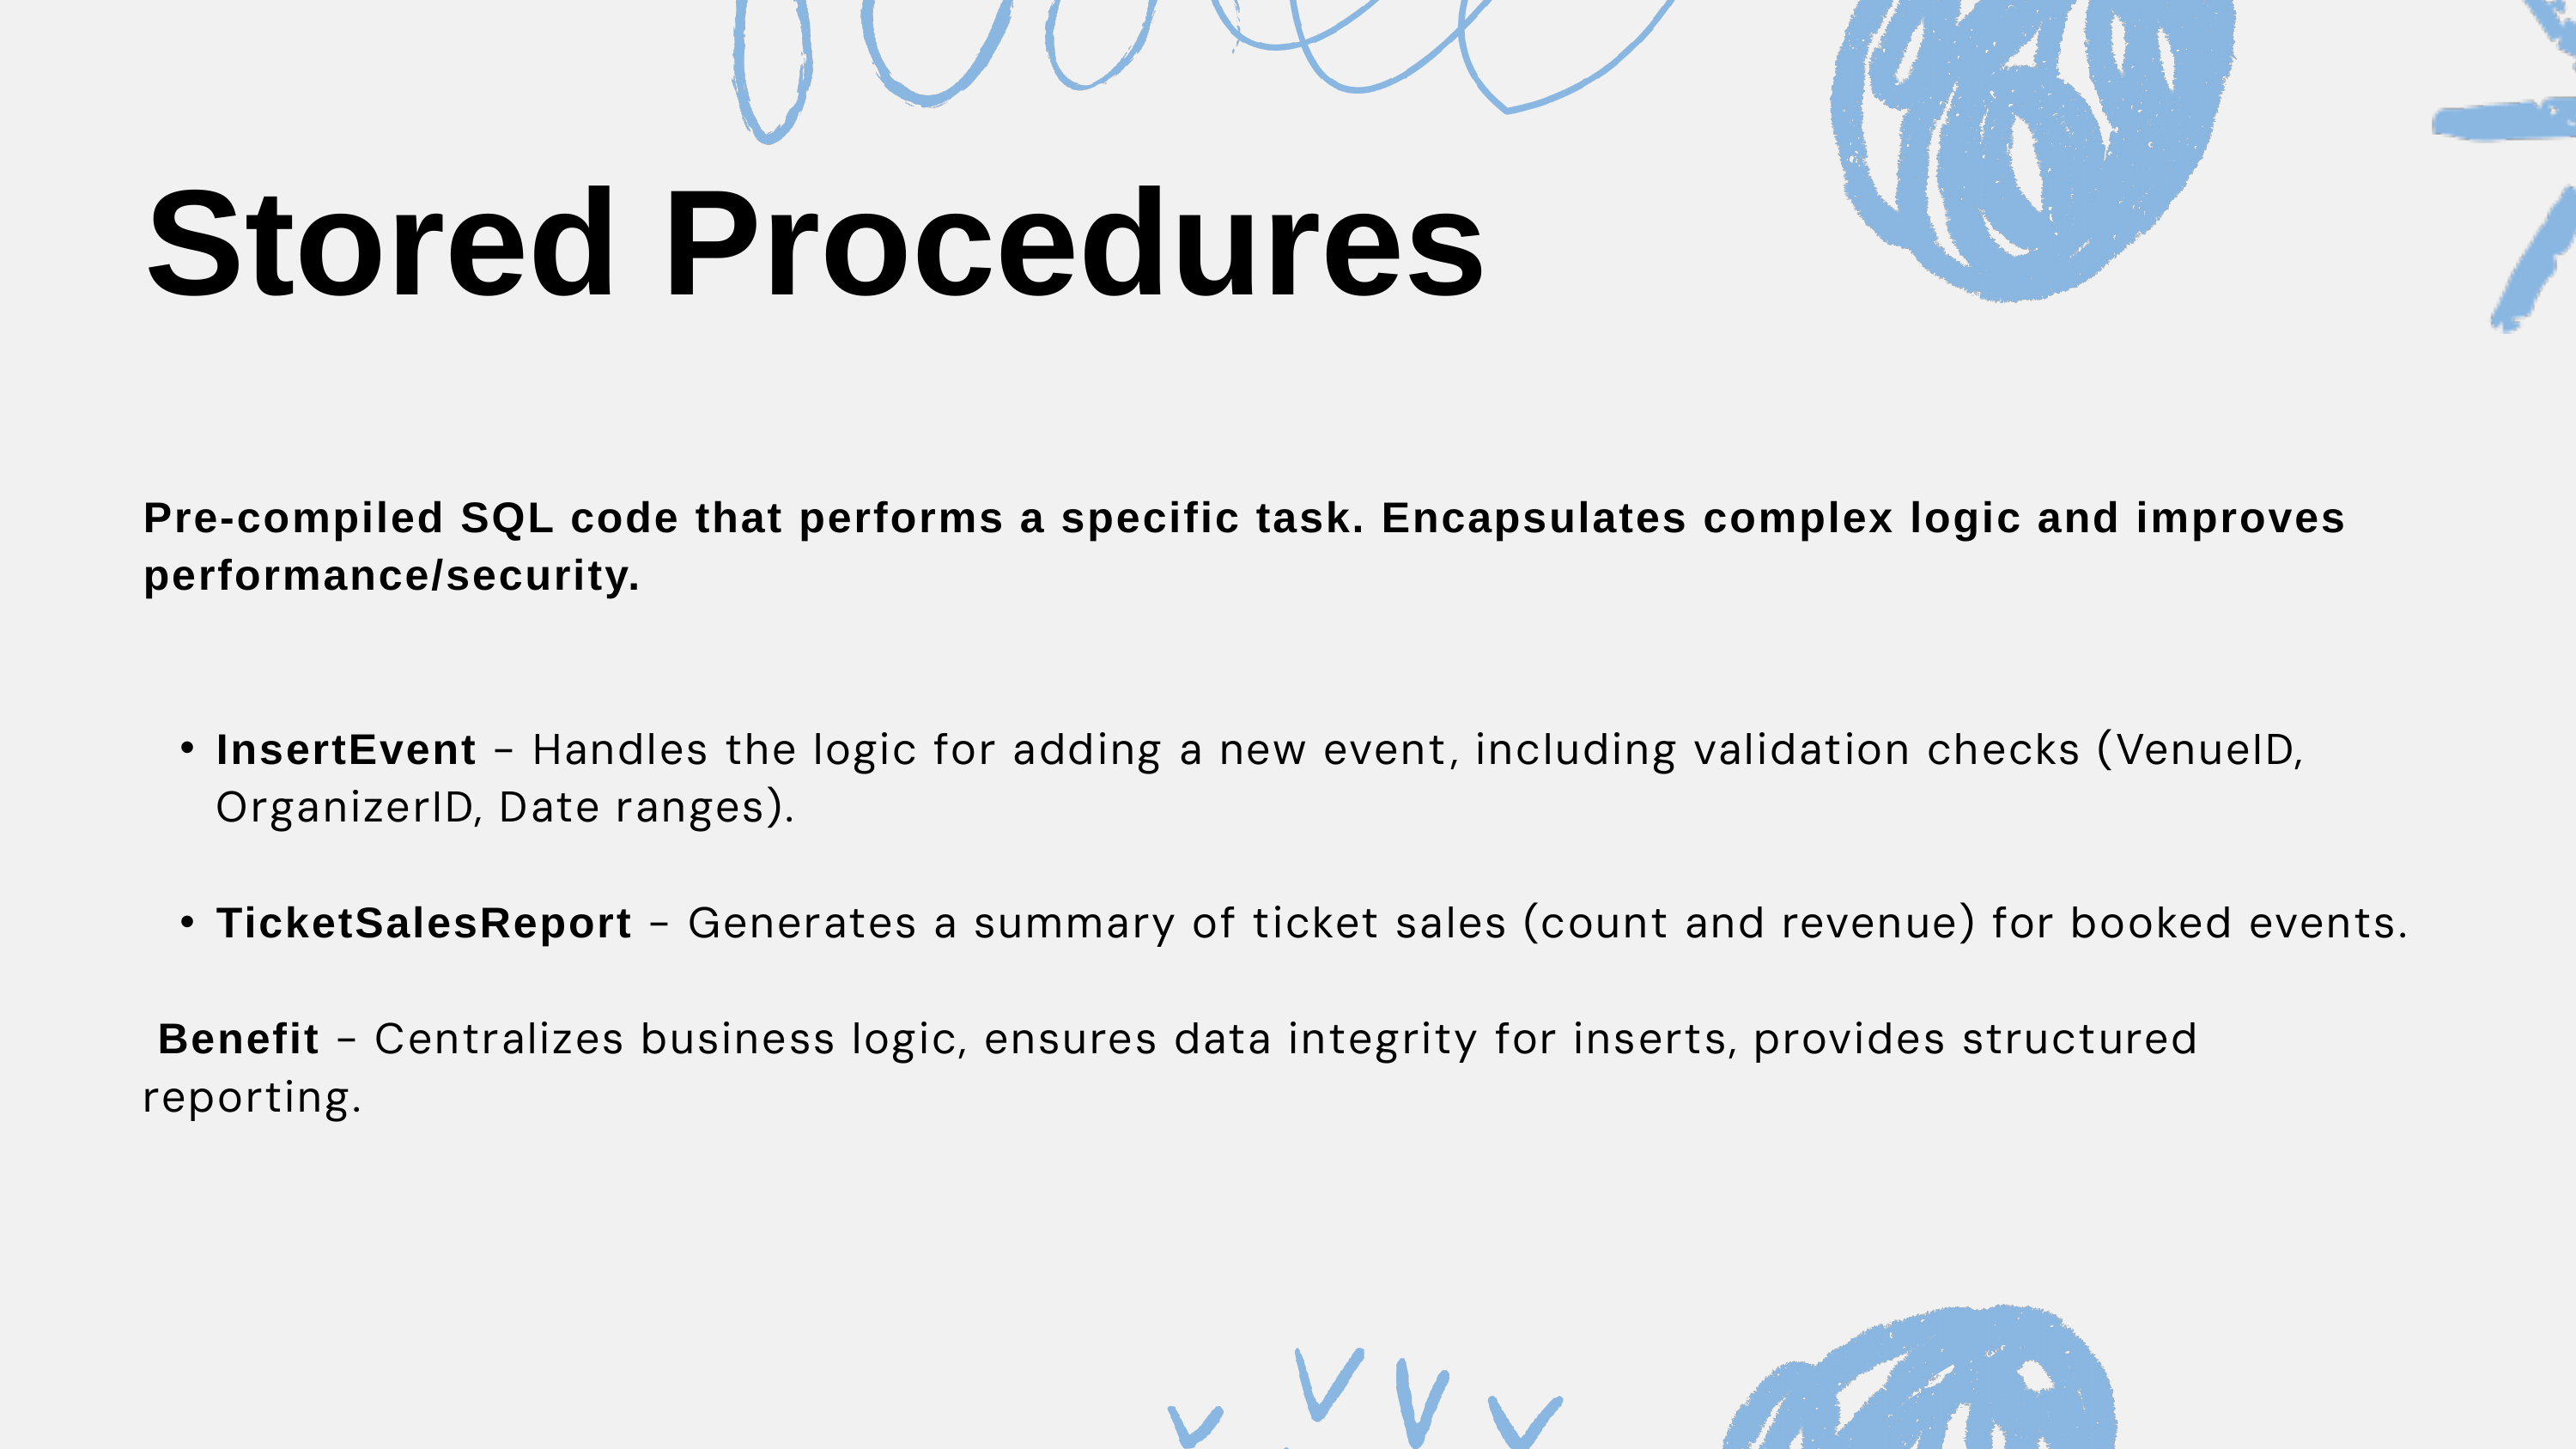

Stored Procedures
Pre-compiled SQL code that performs a specific task. Encapsulates complex logic and improves performance/security.

InsertEvent - Handles the logic for adding a new event, including validation checks (VenueID, OrganizerID, Date ranges).

TicketSalesReport - Generates a summary of ticket sales (count and revenue) for booked events.

 Benefit - Centralizes business logic, ensures data integrity for inserts, provides structured reporting.